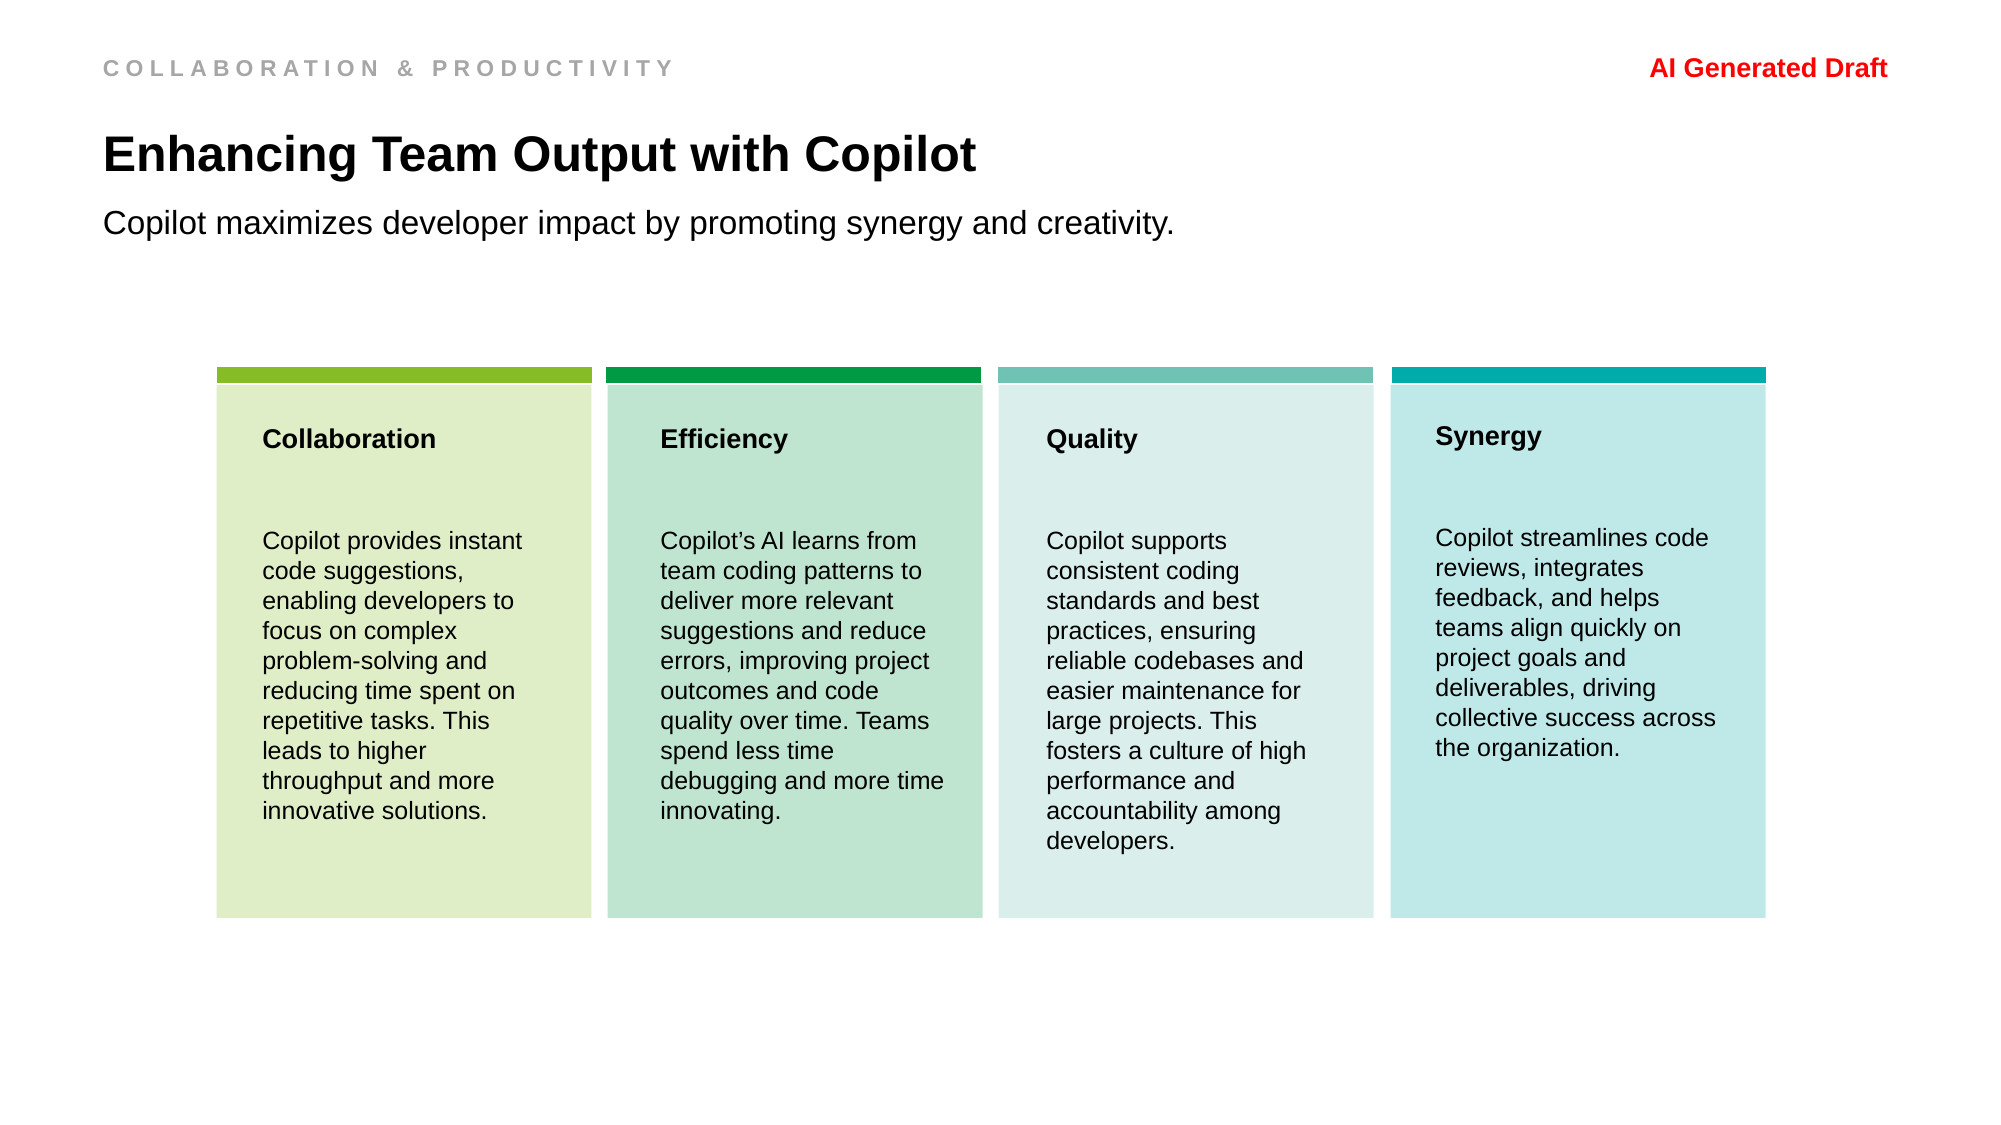

AI Generated Draft
COLLABORATION & PRODUCTIVITY
Enhancing Team Output with Copilot
Copilot maximizes developer impact by promoting synergy and creativity.
Synergy
Collaboration
Efficiency
Quality
Copilot streamlines code reviews, integrates feedback, and helps teams align quickly on project goals and deliverables, driving collective success across the organization.

Copilot provides instant code suggestions, enabling developers to focus on complex problem-solving and reducing time spent on repetitive tasks. This leads to higher throughput and more innovative solutions.
Copilot’s AI learns from team coding patterns to deliver more relevant suggestions and reduce errors, improving project outcomes and code quality over time. Teams spend less time debugging and more time innovating.
Copilot supports consistent coding standards and best practices, ensuring reliable codebases and easier maintenance for large projects. This fosters a culture of high performance and accountability among developers.